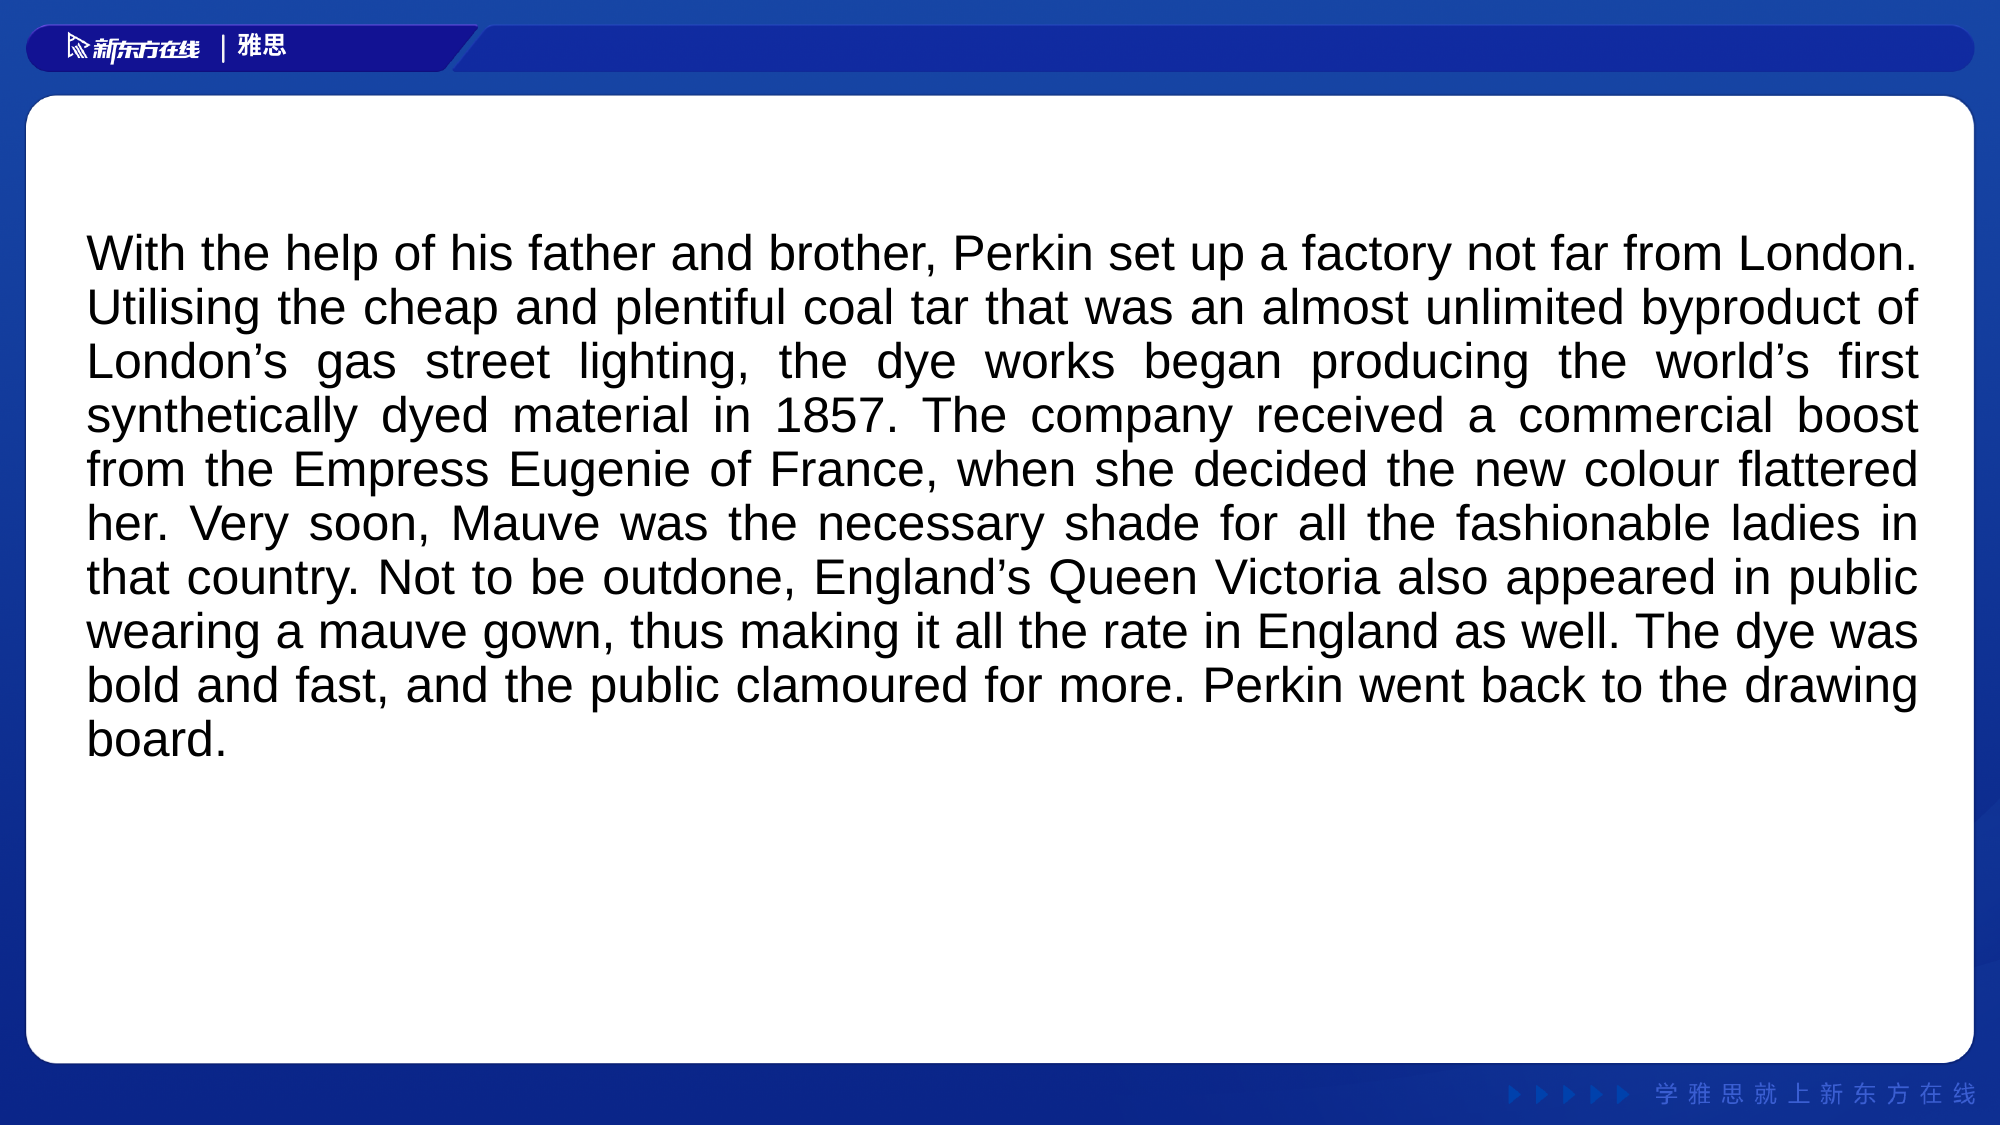

With the help of his father and brother, Perkin set up a factory not far from London. Utilising the cheap and plentiful coal tar that was an almost unlimited byproduct of London’s gas street lighting, the dye works began producing the world’s first synthetically dyed material in 1857. The company received a commercial boost from the Empress Eugenie of France, when she decided the new colour flattered her. Very soon, Mauve was the necessary shade for all the fashionable ladies in that country. Not to be outdone, England’s Queen Victoria also appeared in public wearing a mauve gown, thus making it all the rate in England as well. The dye was bold and fast, and the public clamoured for more. Perkin went back to the drawing board.